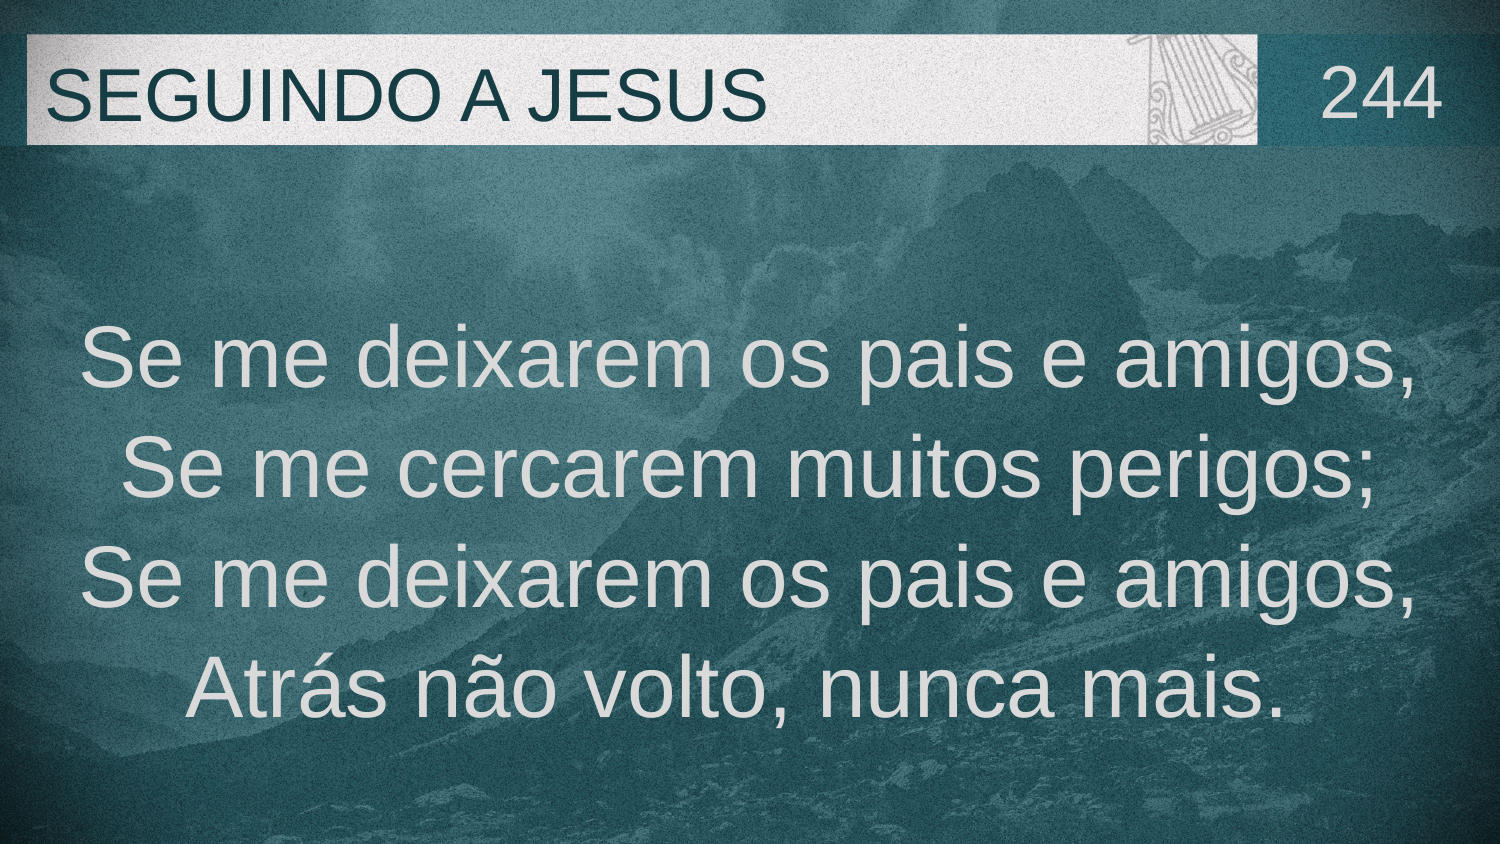

# SEGUINDO A JESUS
244
Se me deixarem os pais e amigos,
Se me cercarem muitos perigos;
Se me deixarem os pais e amigos,
Atrás não volto, nunca mais.